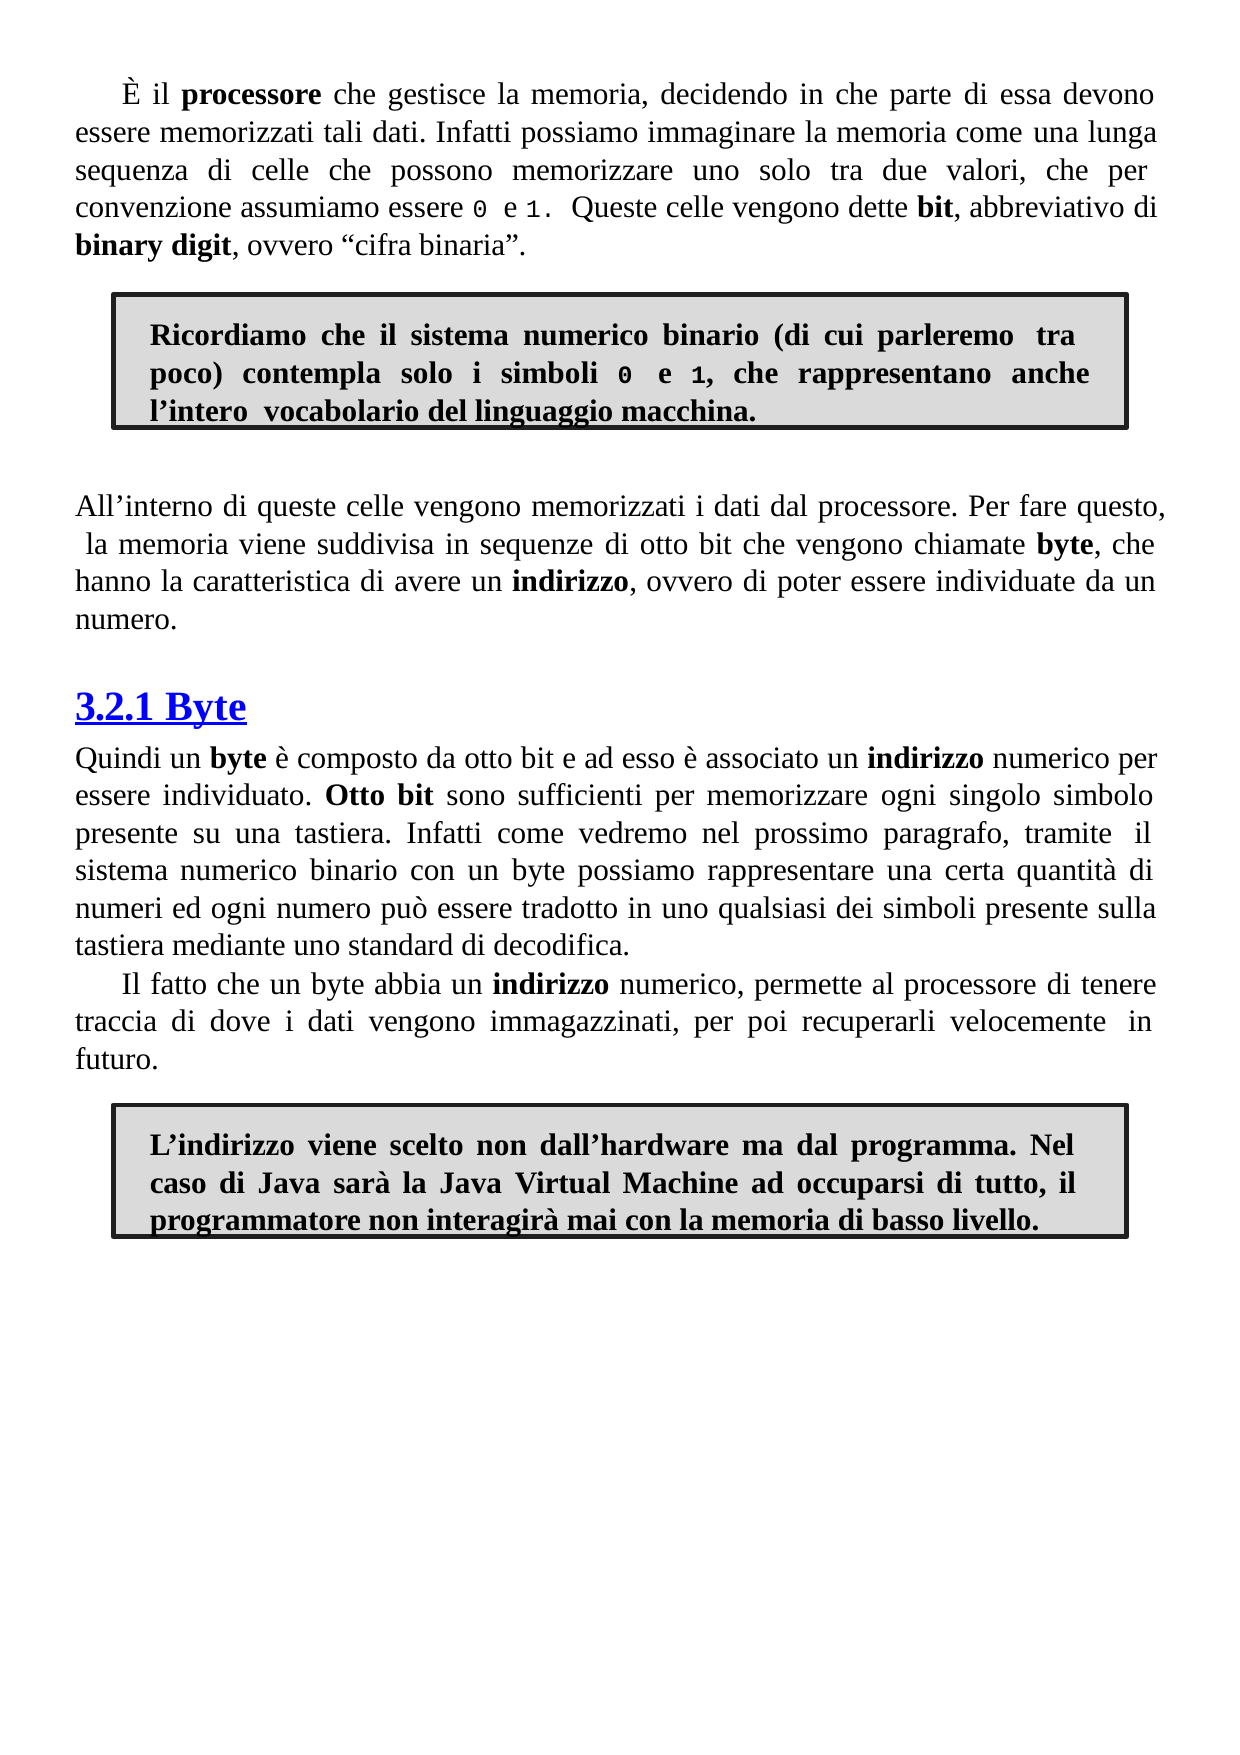

È il processore che gestisce la memoria, decidendo in che parte di essa devono  essere memorizzati tali dati. Infatti possiamo immaginare la memoria come una lunga  sequenza di celle che possono memorizzare uno solo tra due valori, che per  convenzione assumiamo essere 0 e 1. Queste celle vengono dette bit, abbreviativo di  binary digit, ovvero “cifra binaria”.
Ricordiamo che il sistema numerico binario (di cui parleremo tra  poco) contempla solo i simboli 0 e 1, che rappresentano anche l’intero  vocabolario del linguaggio macchina.
All’interno di queste celle vengono memorizzati i dati dal processore. Per fare questo,  la memoria viene suddivisa in sequenze di otto bit che vengono chiamate byte, che  hanno la caratteristica di avere un indirizzo, ovvero di poter essere individuate da un  numero.

3.2.1 Byte
Quindi un byte è composto da otto bit e ad esso è associato un indirizzo numerico per  essere individuato. Otto bit sono sufficienti per memorizzare ogni singolo simbolo  presente su una tastiera. Infatti come vedremo nel prossimo paragrafo, tramite il  sistema numerico binario con un byte possiamo rappresentare una certa quantità di  numeri ed ogni numero può essere tradotto in uno qualsiasi dei simboli presente sulla  tastiera mediante uno standard di decodifica.
Il fatto che un byte abbia un indirizzo numerico, permette al processore di tenere  traccia di dove i dati vengono immagazzinati, per poi recuperarli velocemente in  futuro.
L’indirizzo viene scelto non dall’hardware ma dal programma. Nel  caso di Java sarà la Java Virtual Machine ad occuparsi di tutto, il  programmatore non interagirà mai con la memoria di basso livello.